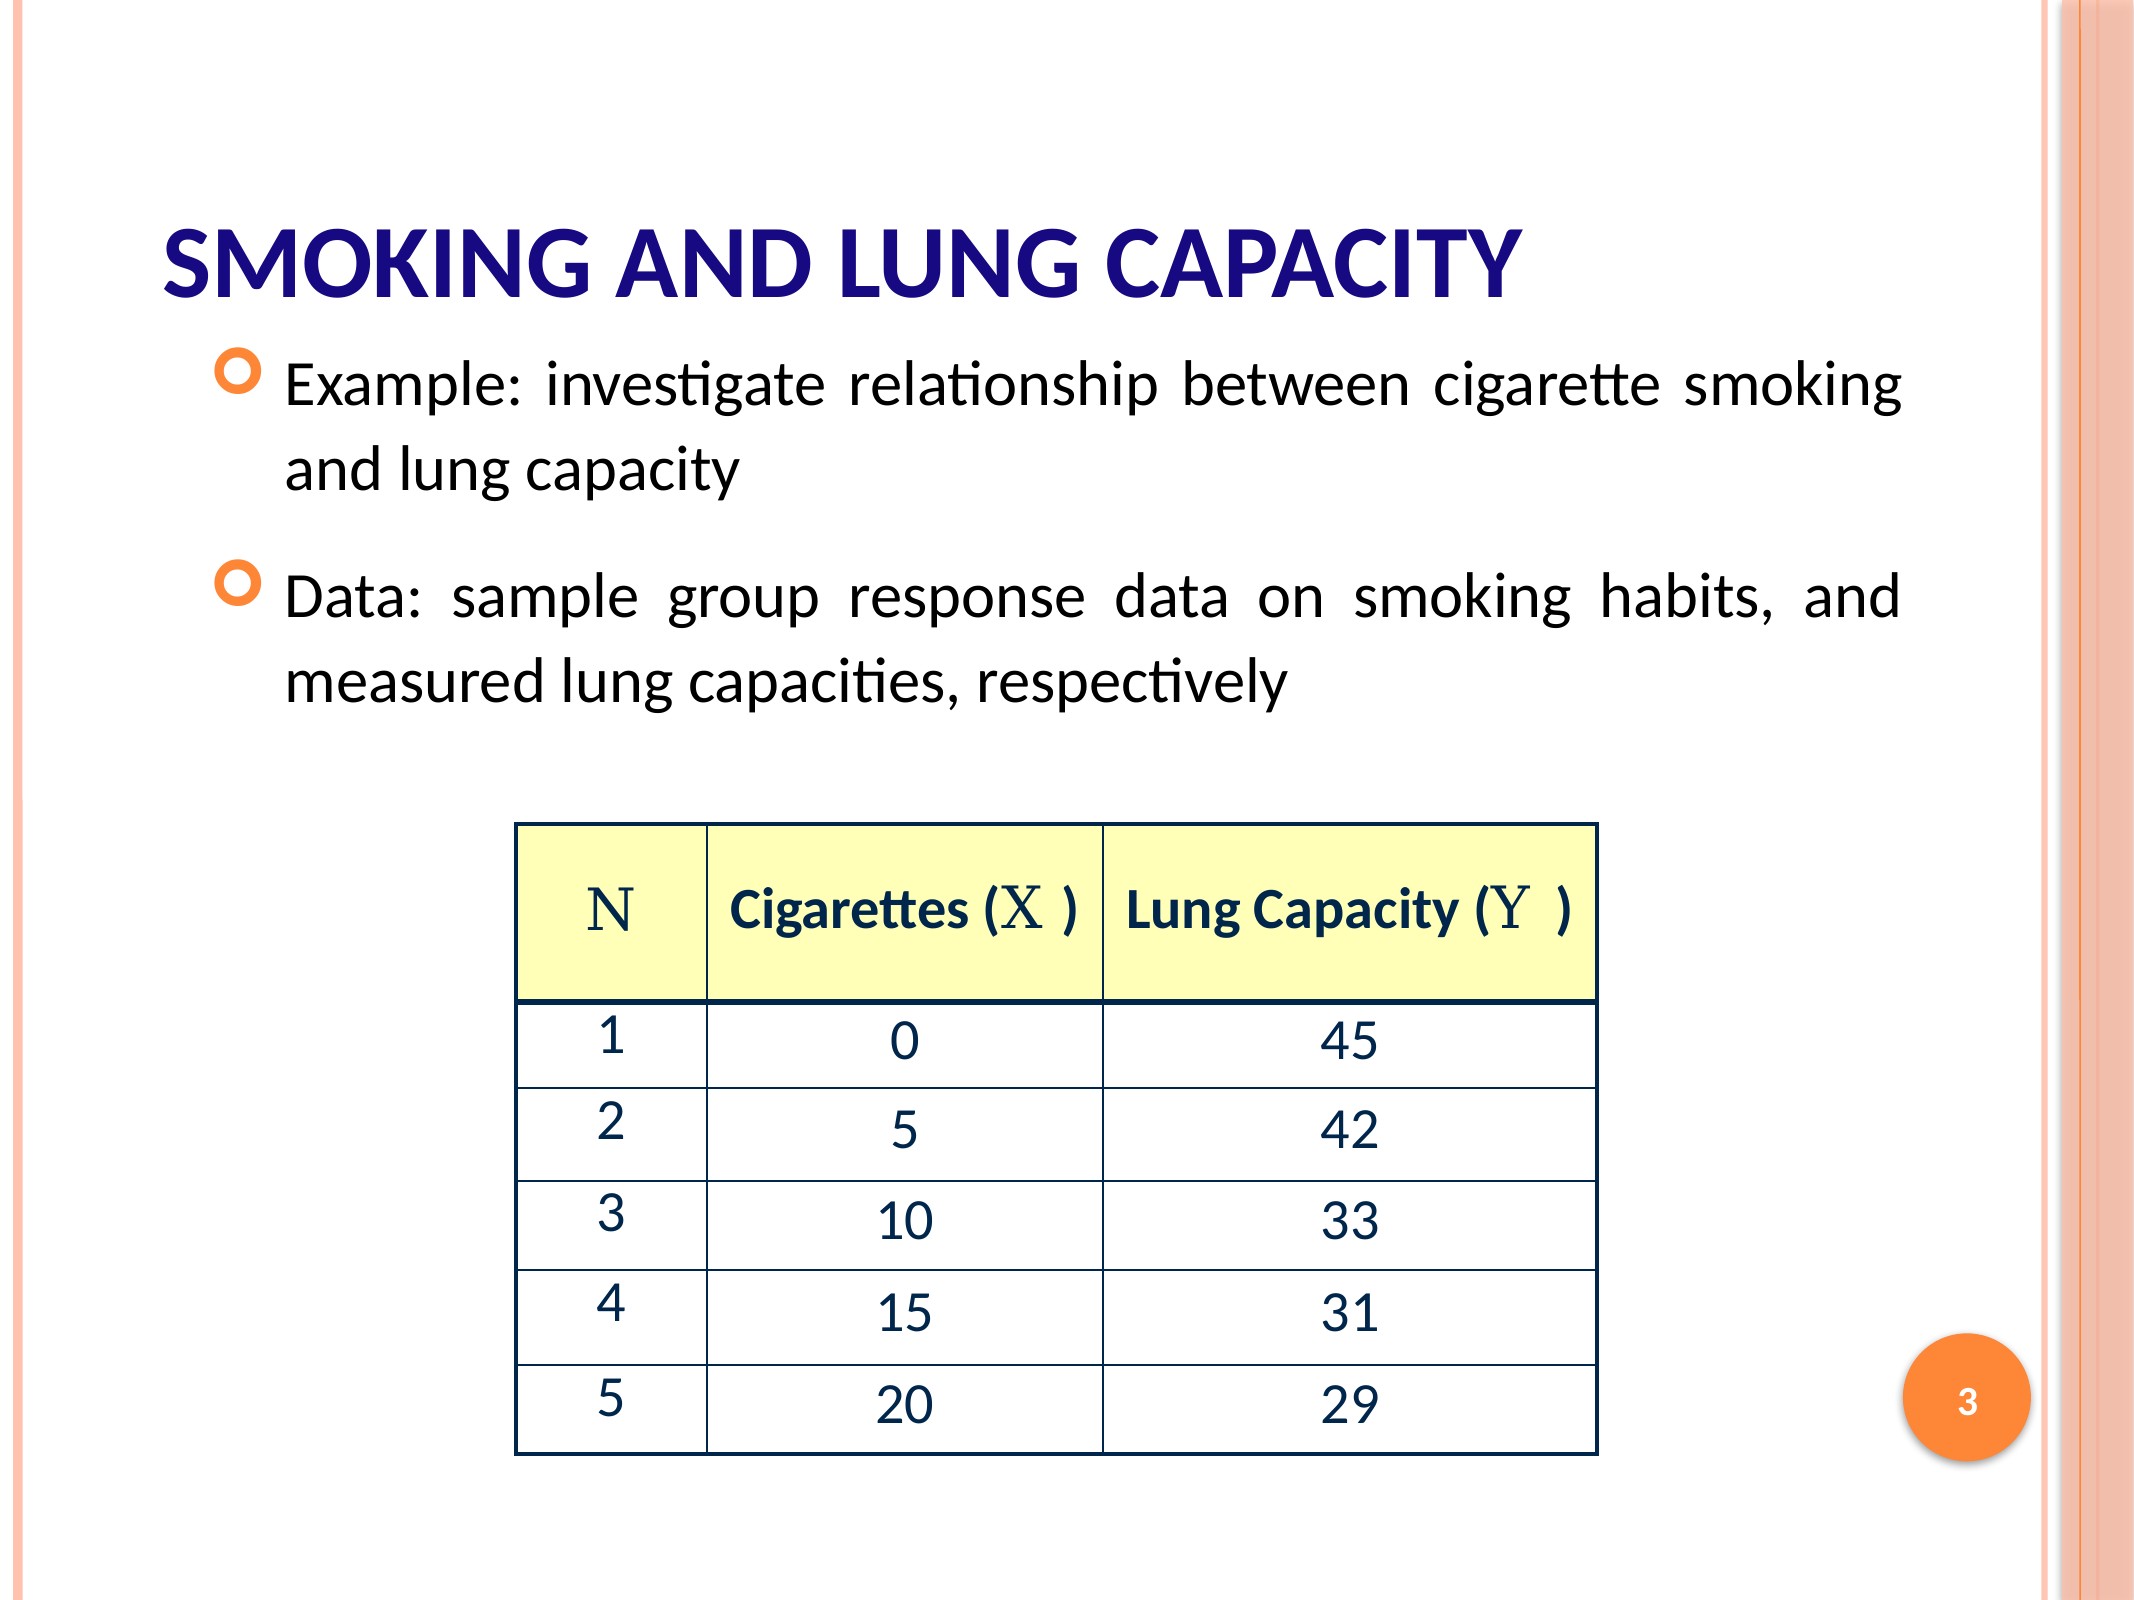

# Smoking and Lung Capacity
Example: investigate relationship between cigarette smoking and lung capacity
Data: sample group response data on smoking habits, and measured lung capacities, respectively
| N | Cigarettes (X ) | Lung Capacity (Y ) |
| --- | --- | --- |
| 1 | 0 | 45 |
| 2 | 5 | 42 |
| 3 | 10 | 33 |
| 4 | 15 | 31 |
| 5 | 20 | 29 |
3